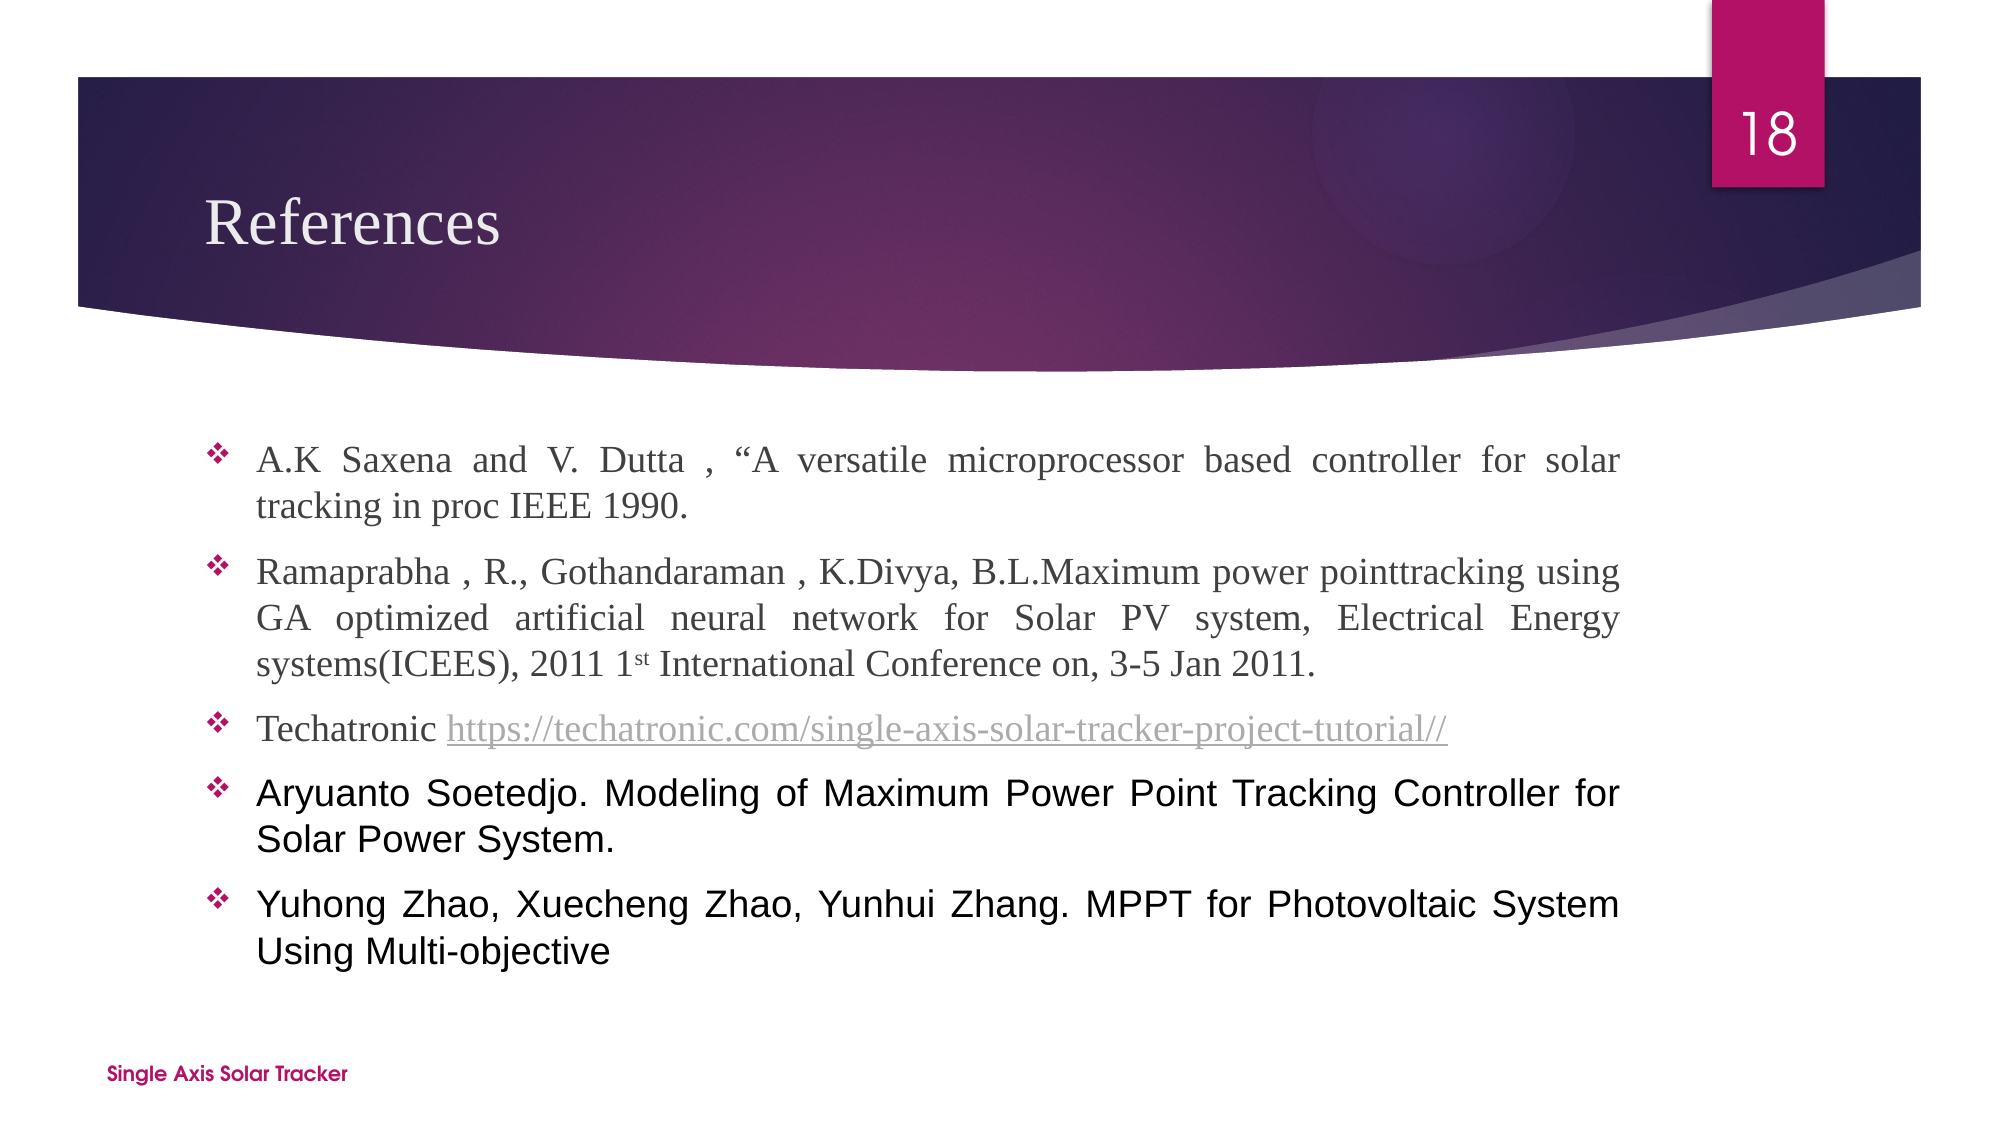

18
# References
A.K Saxena and V. Dutta , “A versatile microprocessor based controller for solar tracking in proc IEEE 1990.
Ramaprabha , R., Gothandaraman , K.Divya, B.L.Maximum power pointtracking using GA optimized artificial neural network for Solar PV system, Electrical Energy systems(ICEES), 2011 1st International Conference on, 3-5 Jan 2011.
Techatronic https://techatronic.com/single-axis-solar-tracker-project-tutorial//
Aryuanto Soetedjo. Modeling of Maximum Power Point Tracking Controller for Solar Power System.
Yuhong Zhao, Xuecheng Zhao, Yunhui Zhang. MPPT for Photovoltaic System Using Multi-objective

Single Axis Solar Tracker